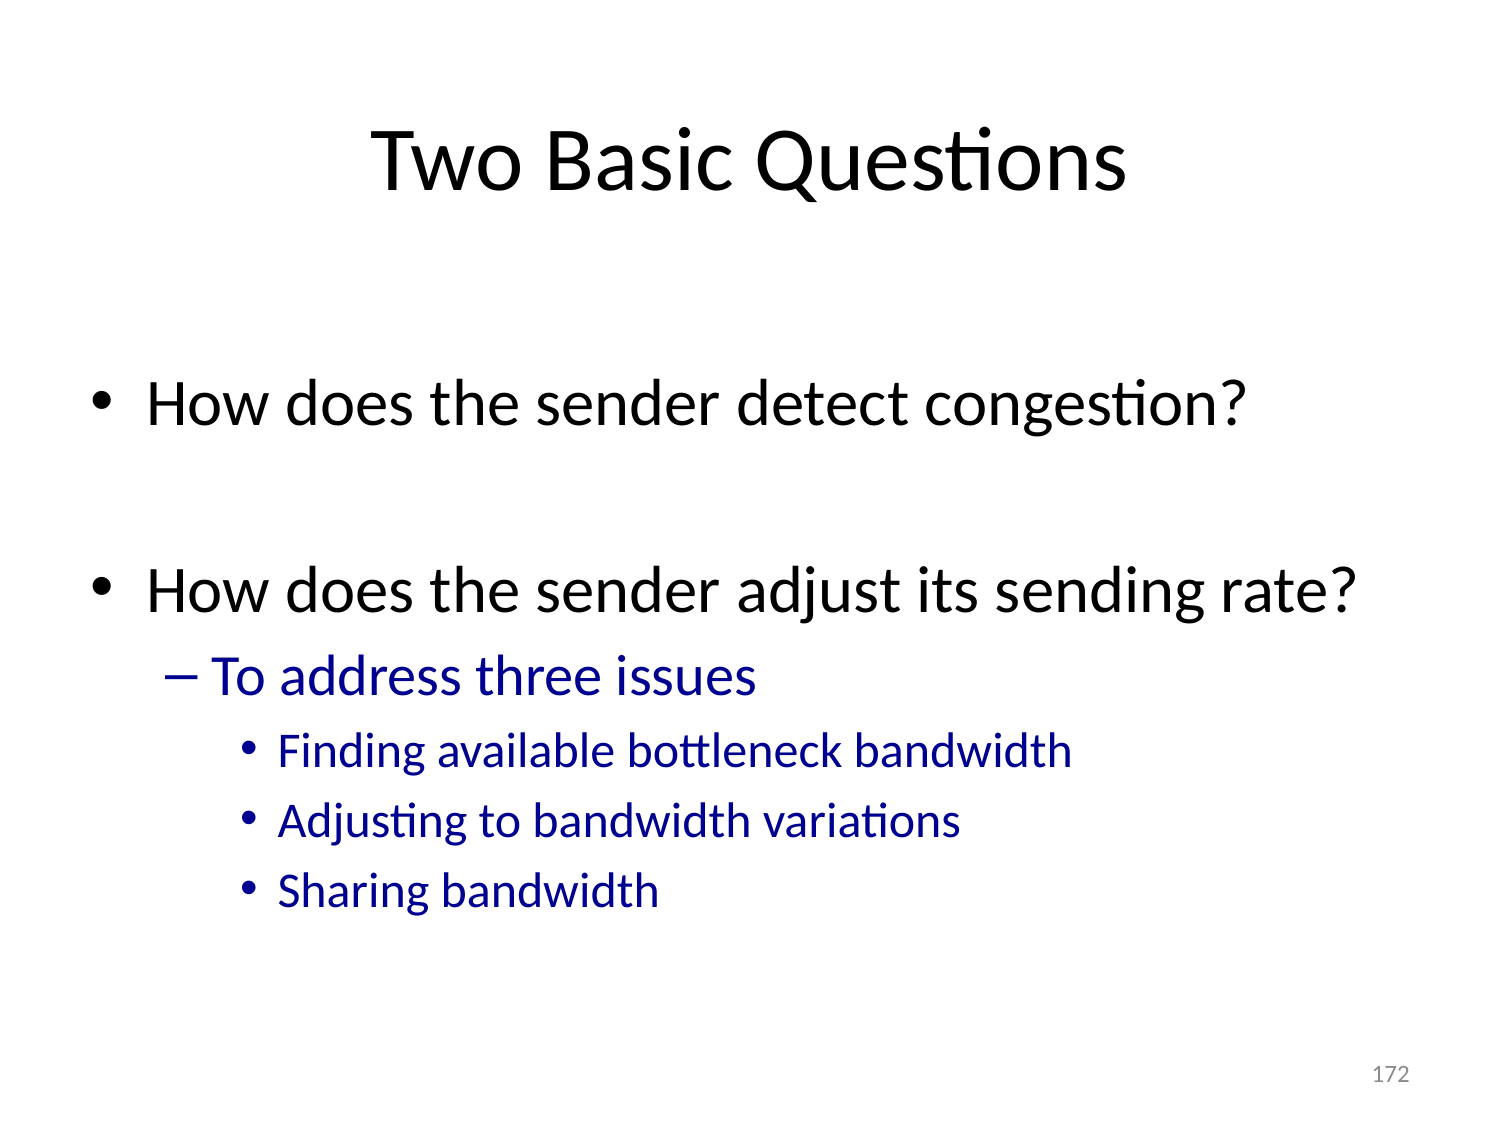

# Two Basic Questions
How does the sender detect congestion?

How does the sender adjust its sending rate?
To address three issues
Finding available bottleneck bandwidth
Adjusting to bandwidth variations
Sharing bandwidth
172